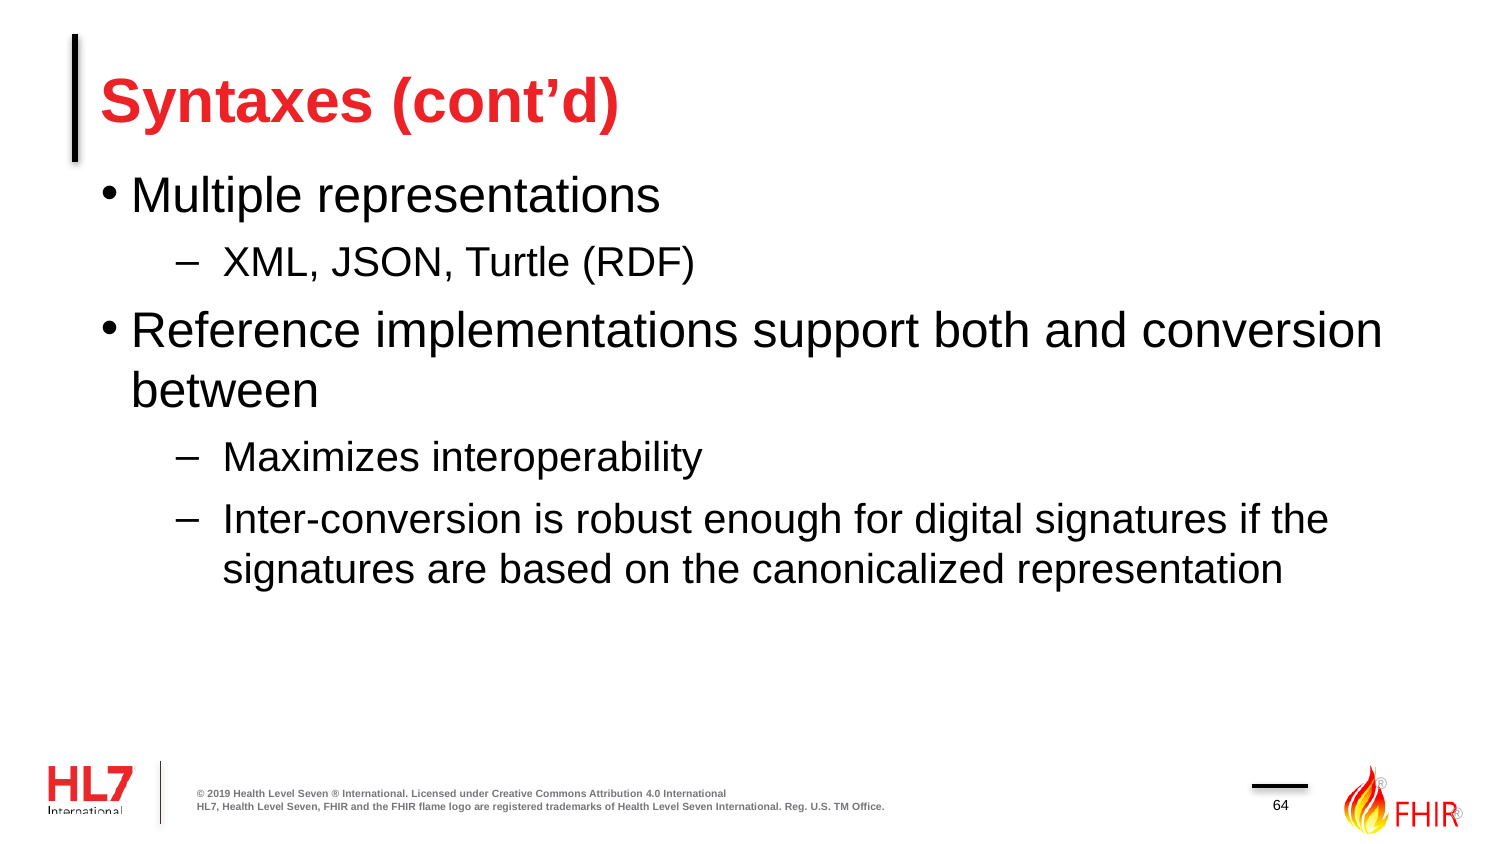

# Syntaxes (cont’d)
Multiple representations
XML, JSON, Turtle (RDF)
Reference implementations support both and conversion between
Maximizes interoperability
Inter-conversion is robust enough for digital signatures if the signatures are based on the canonicalized representation
© 2019 Health Level Seven ® International. Licensed under Creative Commons Attribution 4.0 International
HL7, Health Level Seven, FHIR and the FHIR flame logo are registered trademarks of Health Level Seven International. Reg. U.S. TM Office.
64